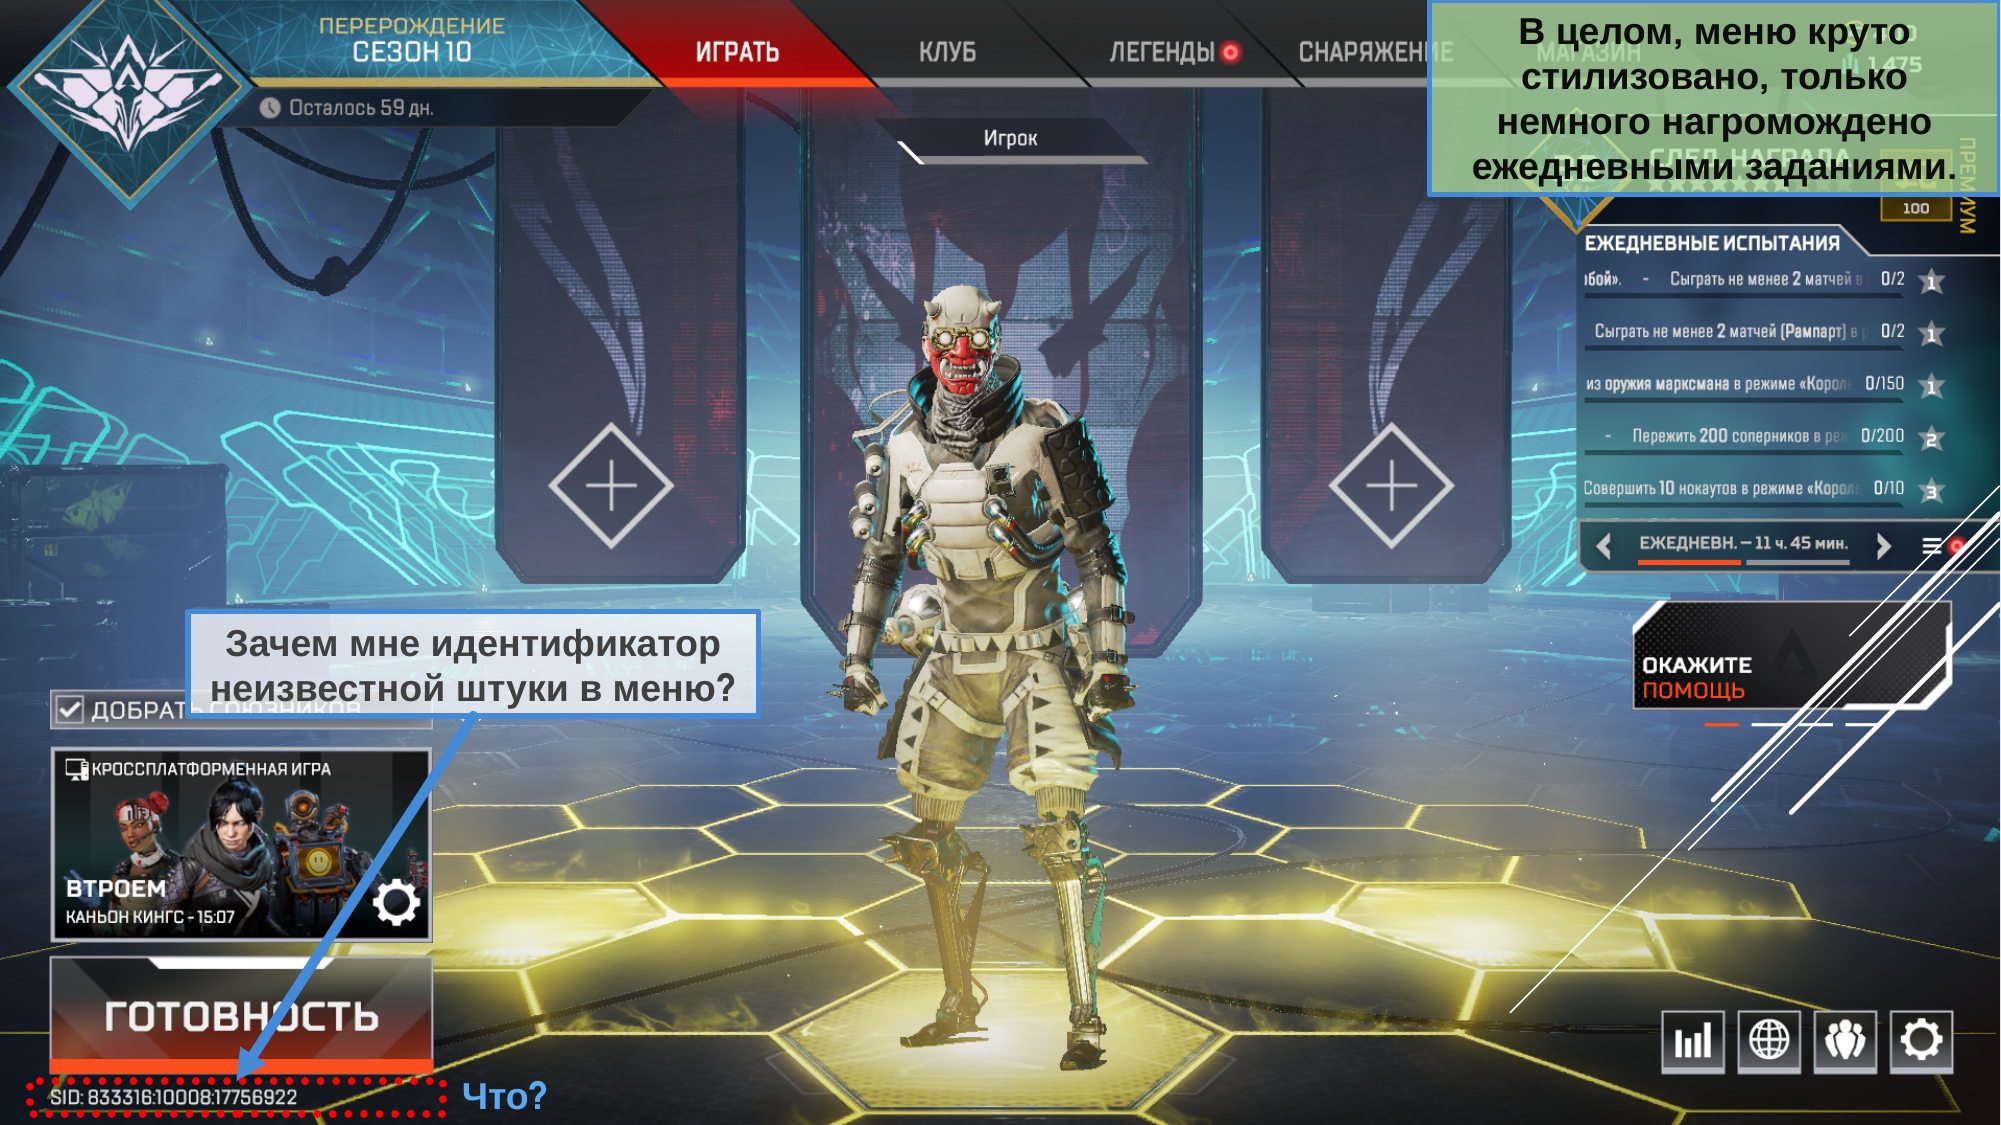

В целом, меню круто стилизовано, только немного нагромождено ежедневными заданиями.
Зачем мне идентификатор неизвестной штуки в меню?
Что?